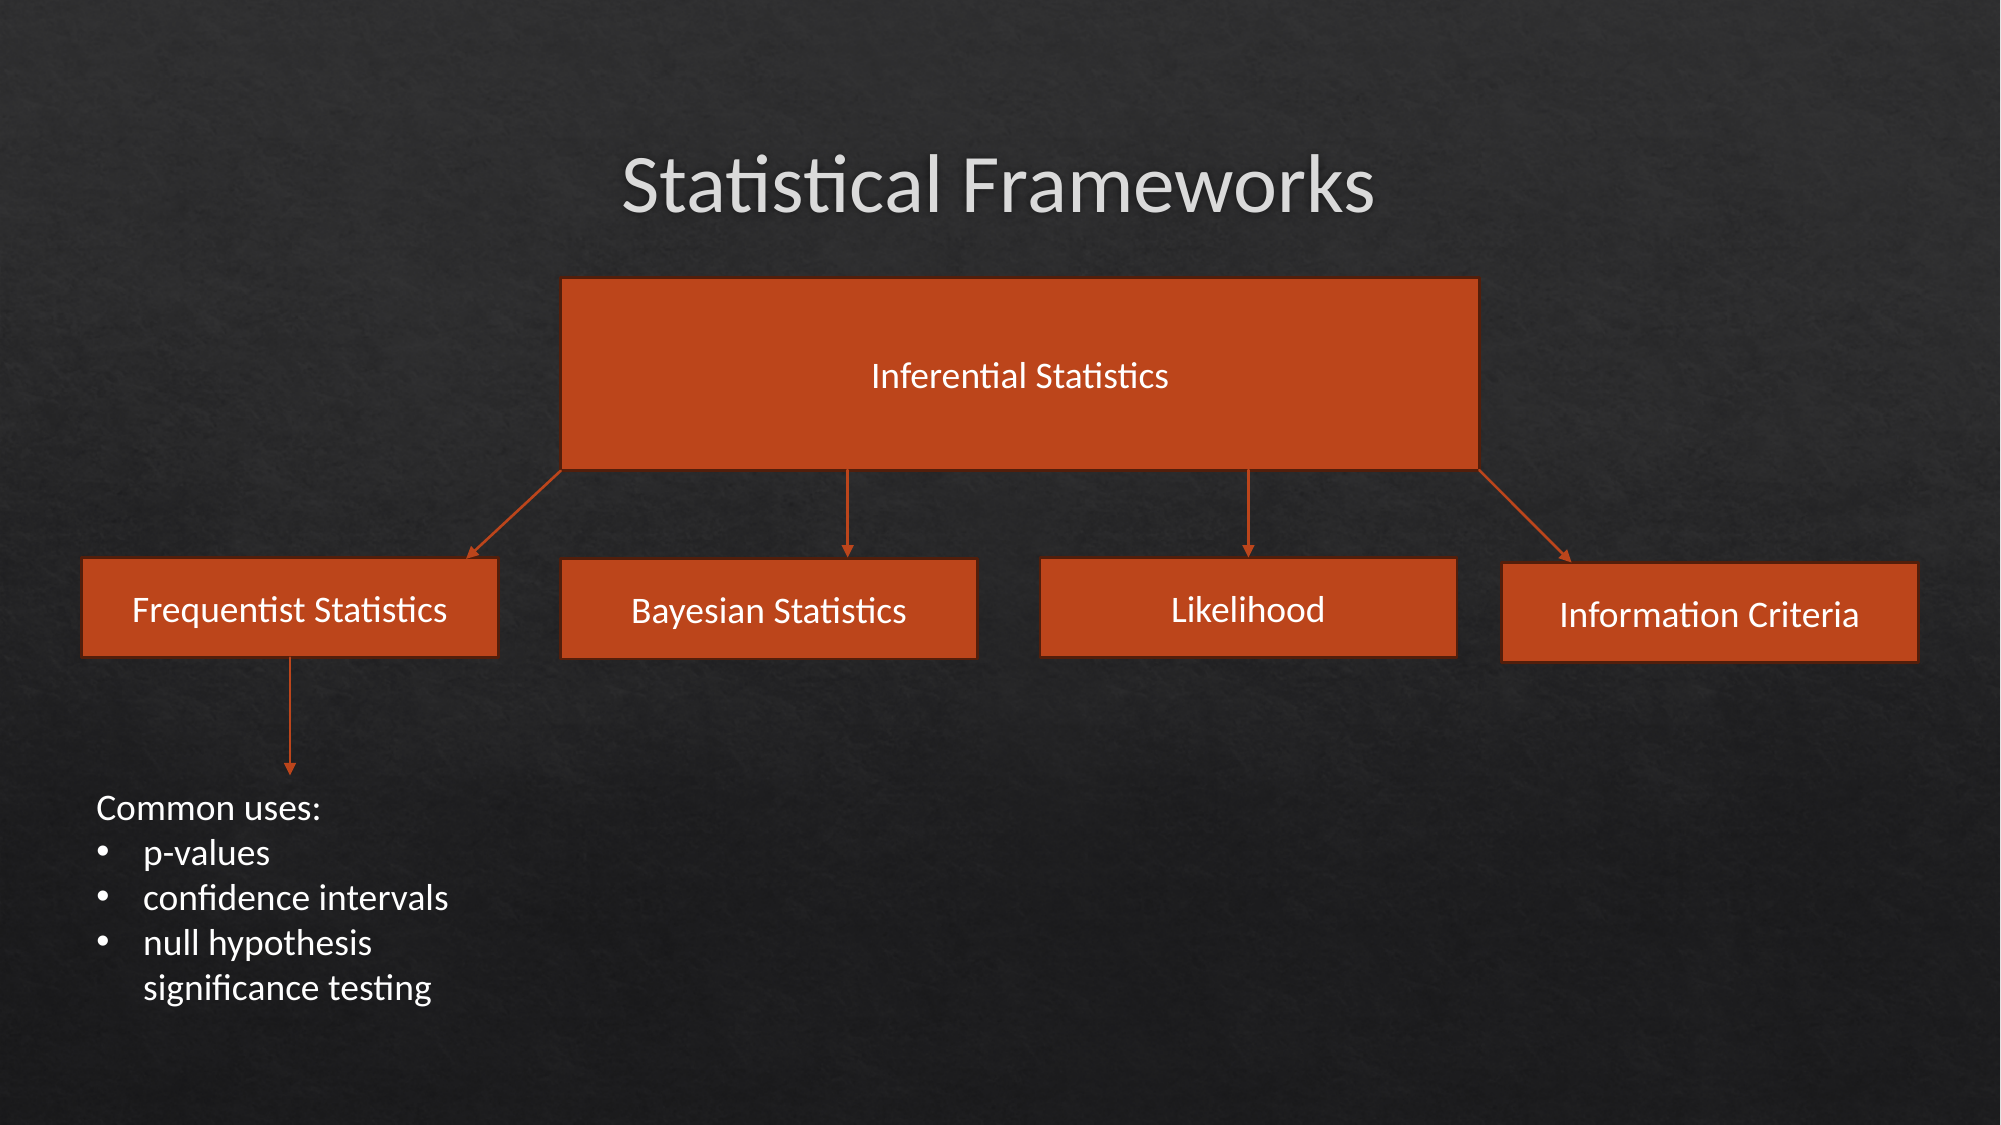

# Statistical Frameworks
Inferential Statistics
Likelihood
Frequentist Statistics
Bayesian Statistics
Information Criteria
Common uses:
p-values
confidence intervals
null hypothesis significance testing